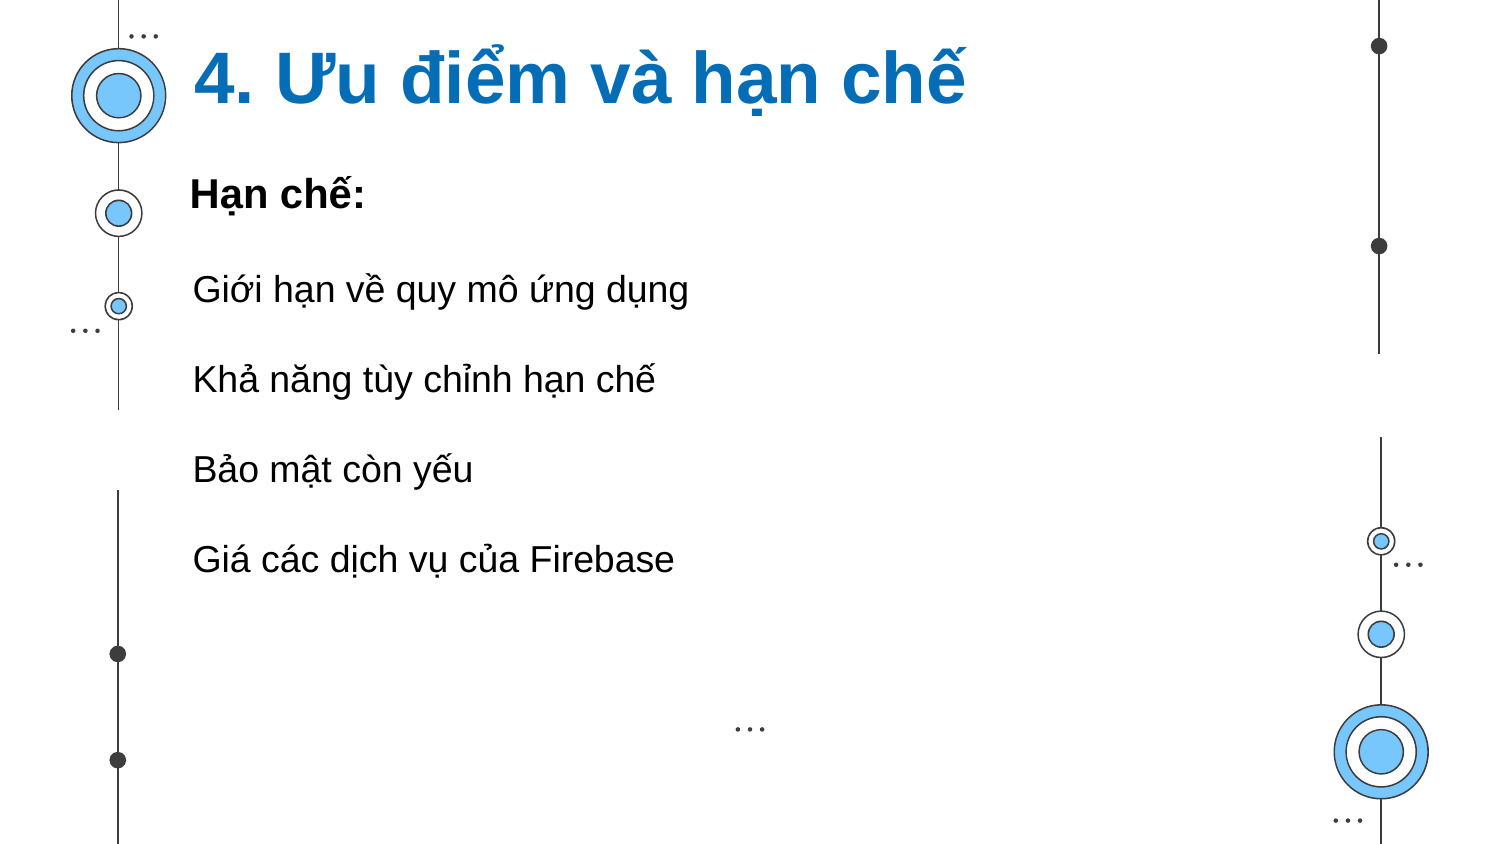

4. Ưu điểm và hạn chế
Hạn chế:
Giới hạn về quy mô ứng dụng

Khả năng tùy chỉnh hạn chế

Bảo mật còn yếu

Giá các dịch vụ của Firebase